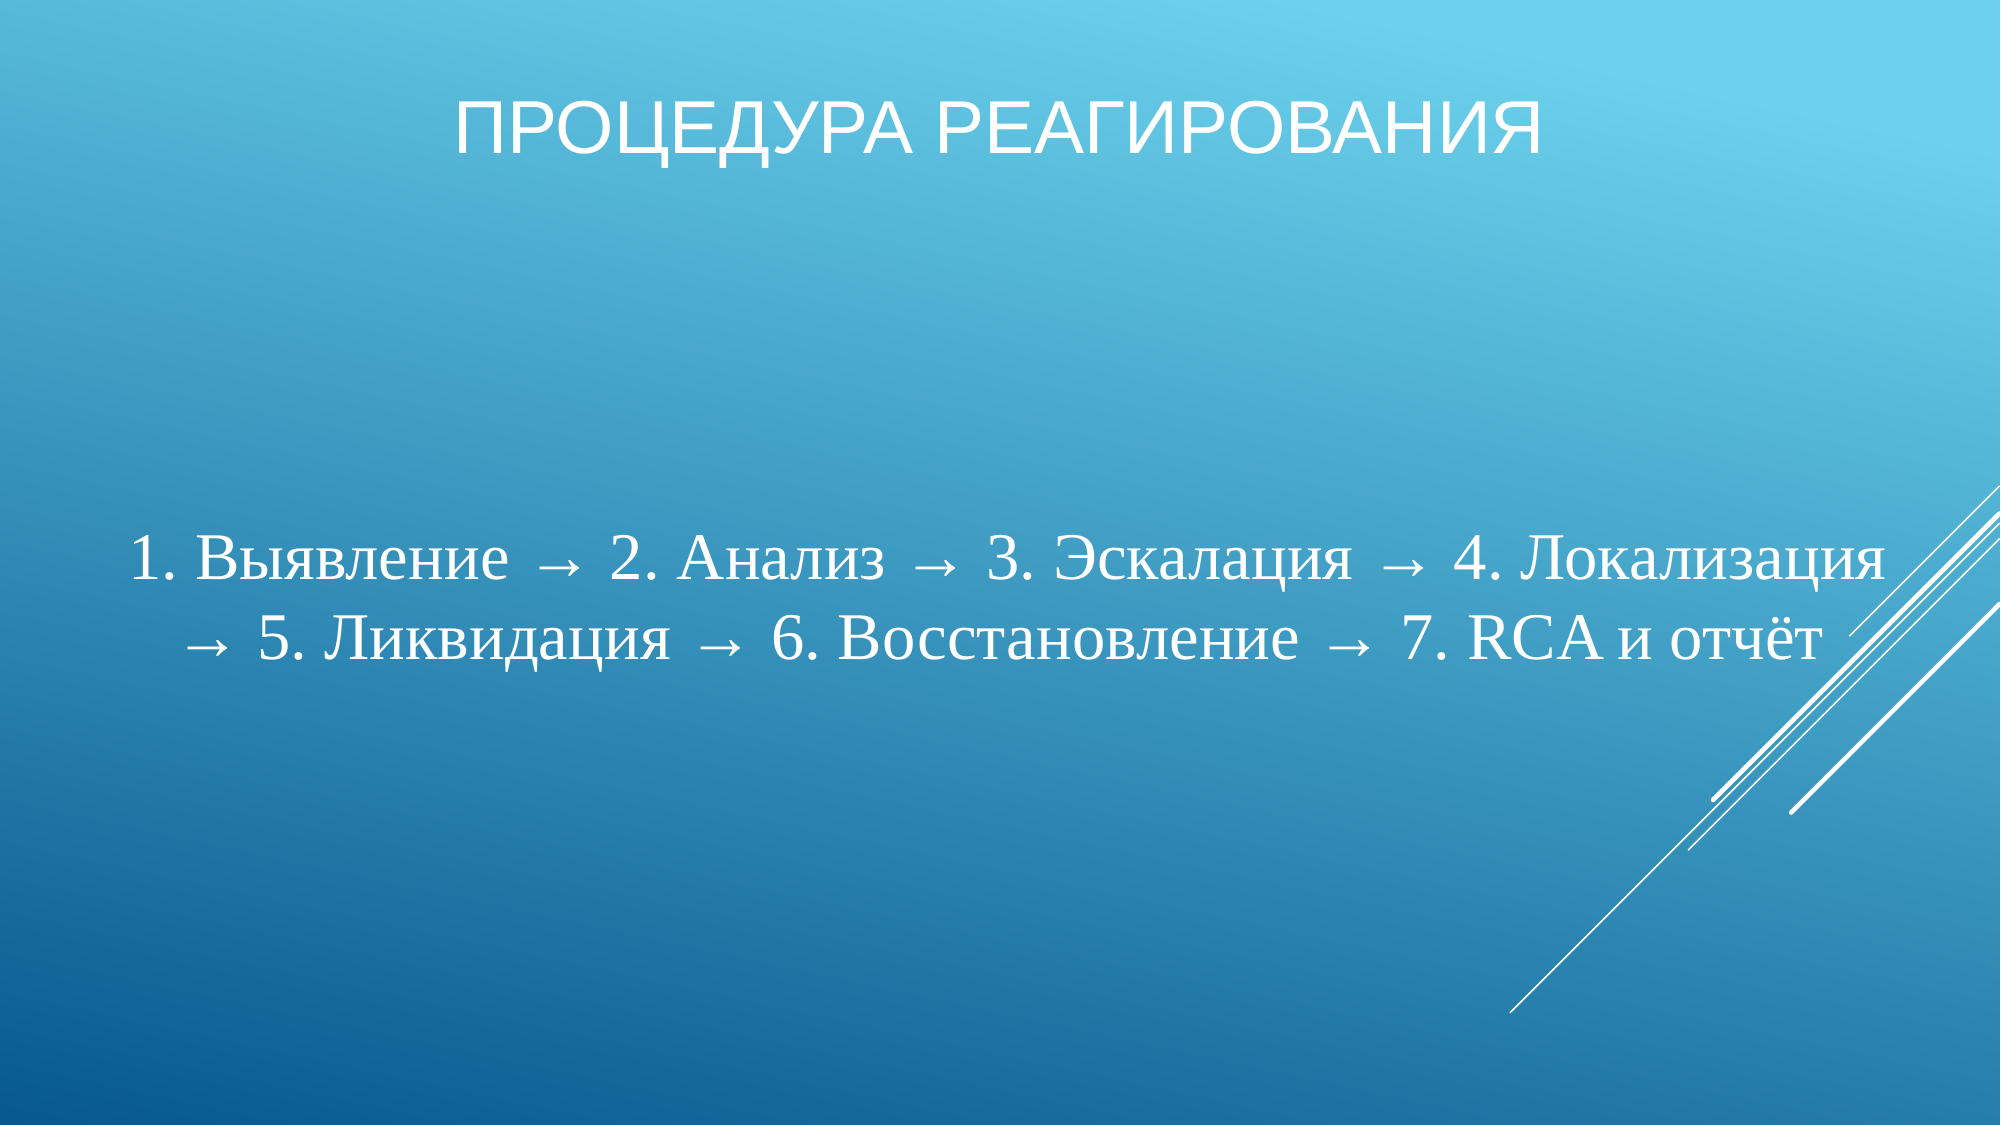

# Процедура реагирования
1. Выявление → 2. Анализ → 3. Эскалация → 4. Локализация → 5. Ликвидация → 6. Восстановление → 7. RCA и отчёт